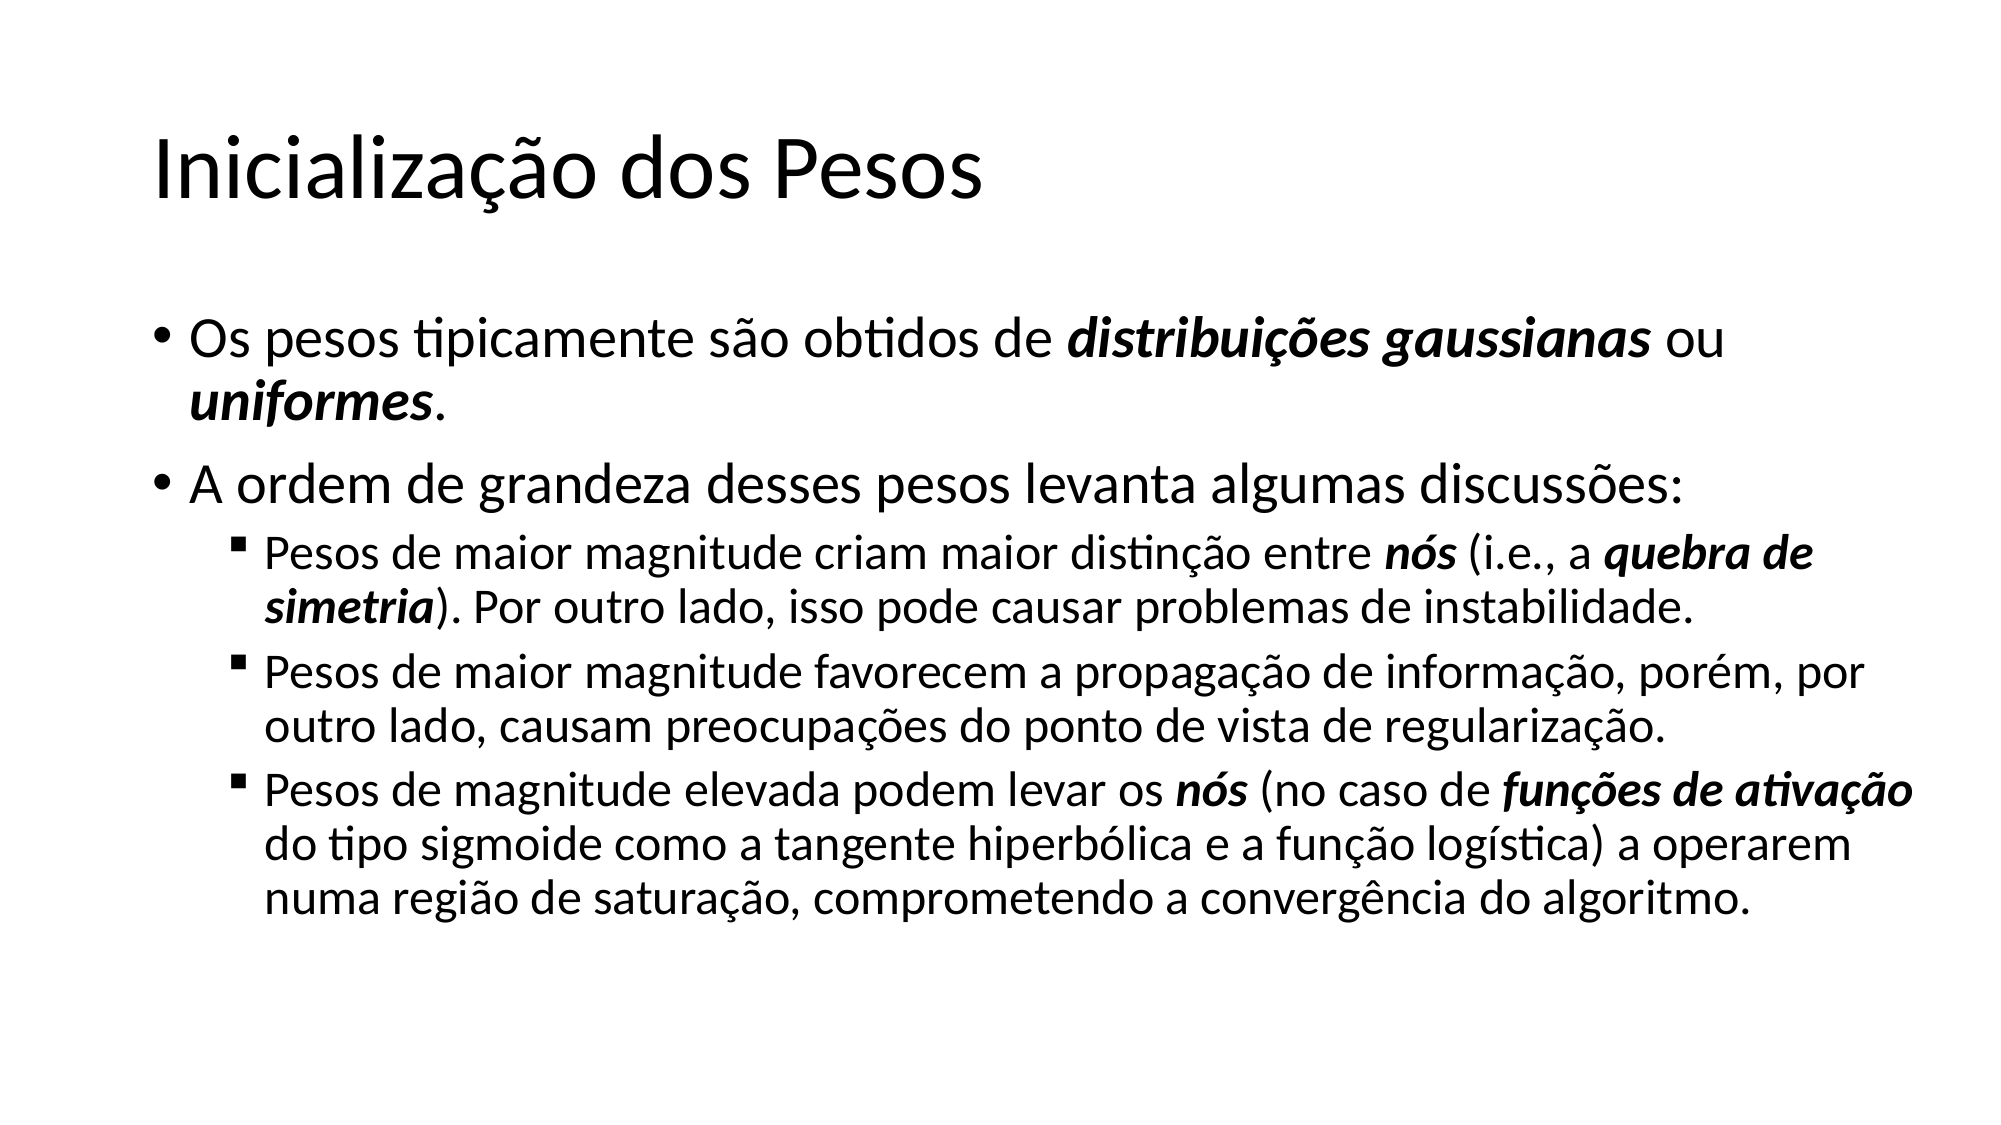

# Inicialização dos Pesos
Os pesos tipicamente são obtidos de distribuições gaussianas ou uniformes.
A ordem de grandeza desses pesos levanta algumas discussões:
Pesos de maior magnitude criam maior distinção entre nós (i.e., a quebra de simetria). Por outro lado, isso pode causar problemas de instabilidade.
Pesos de maior magnitude favorecem a propagação de informação, porém, por outro lado, causam preocupações do ponto de vista de regularização.
Pesos de magnitude elevada podem levar os nós (no caso de funções de ativação do tipo sigmoide como a tangente hiperbólica e a função logística) a operarem numa região de saturação, comprometendo a convergência do algoritmo.